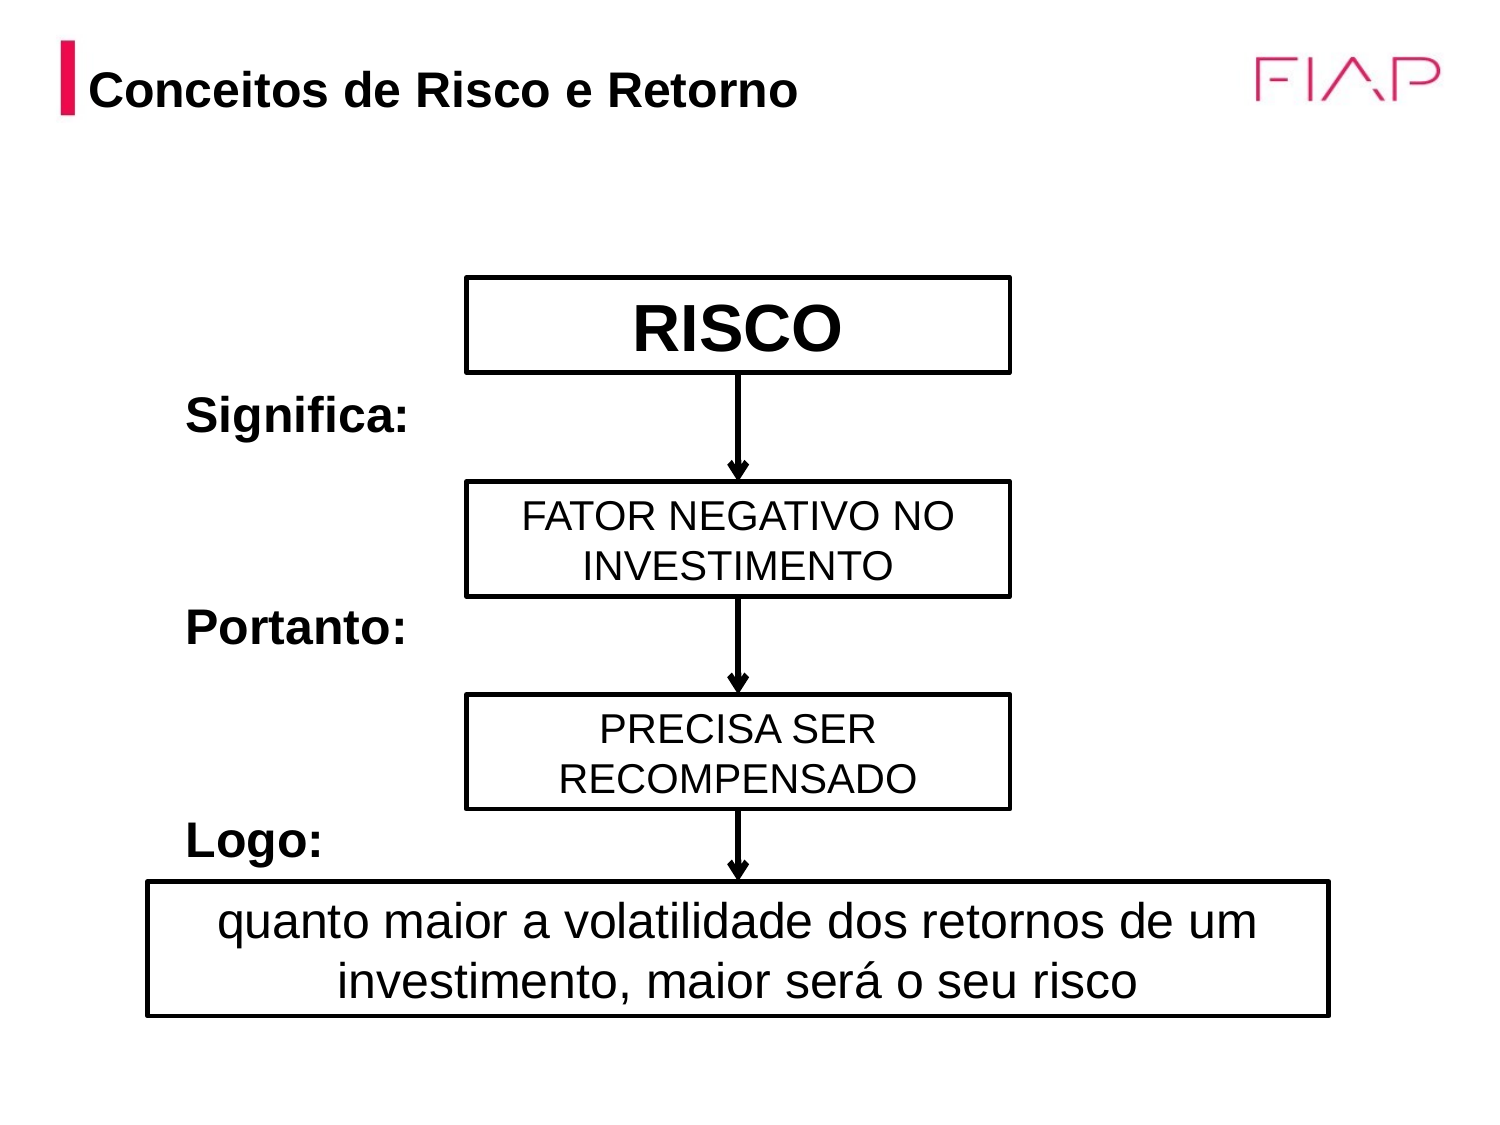

Conceitos de Risco e Retorno
RISCO
Significa:
FATOR NEGATIVO NO INVESTIMENTO
Portanto:
PRECISA SER RECOMPENSADO
Logo:
quanto maior a volatilidade dos retornos de um investimento, maior será o seu risco